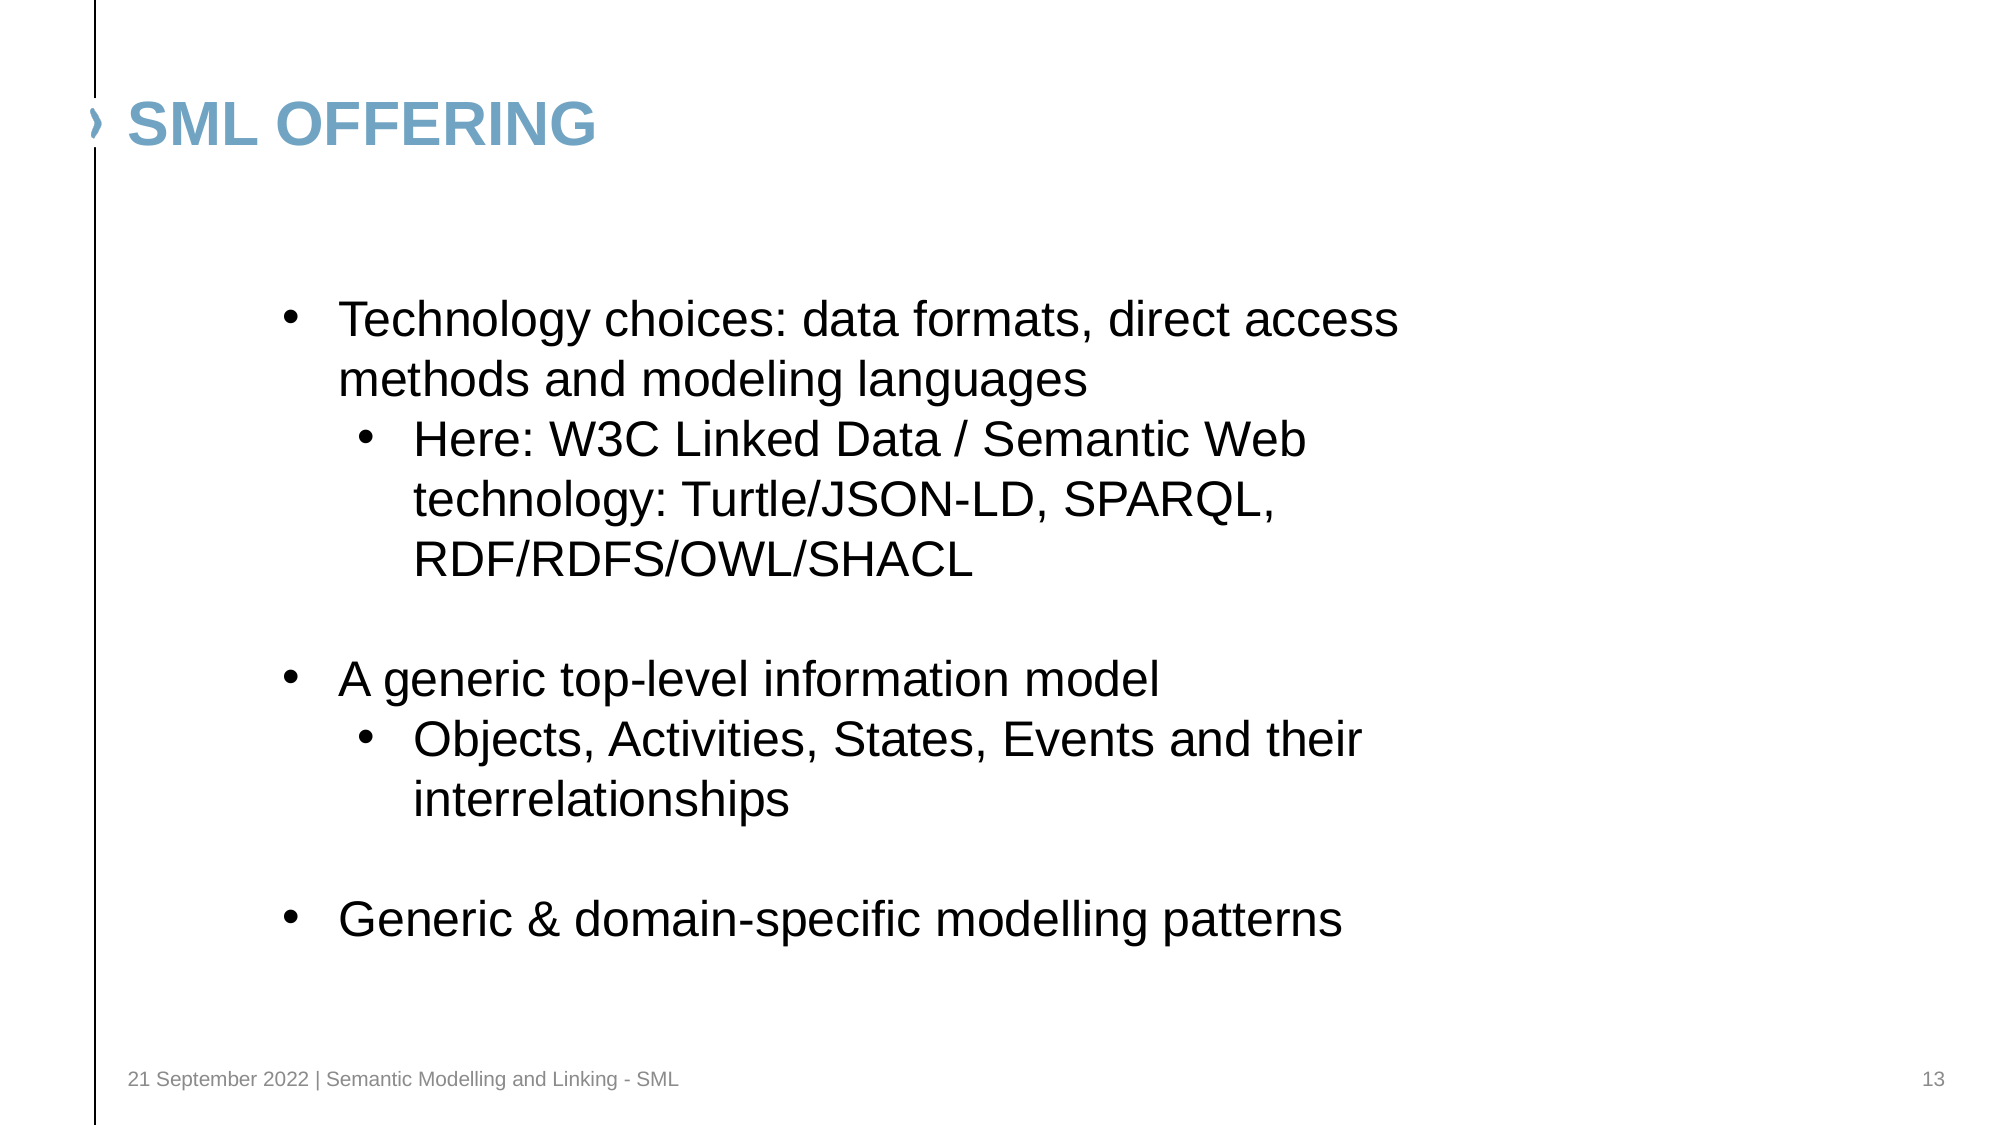

# SML offering
Technology choices: data formats, direct access methods and modeling languages
Here: W3C Linked Data / Semantic Web technology: Turtle/JSON-LD, SPARQL, RDF/RDFS/OWL/SHACL

A generic top-level information model
Objects, Activities, States, Events and their interrelationships

Generic & domain-specific modelling patterns

21 September 2022 | Semantic Modelling and Linking - SML

13